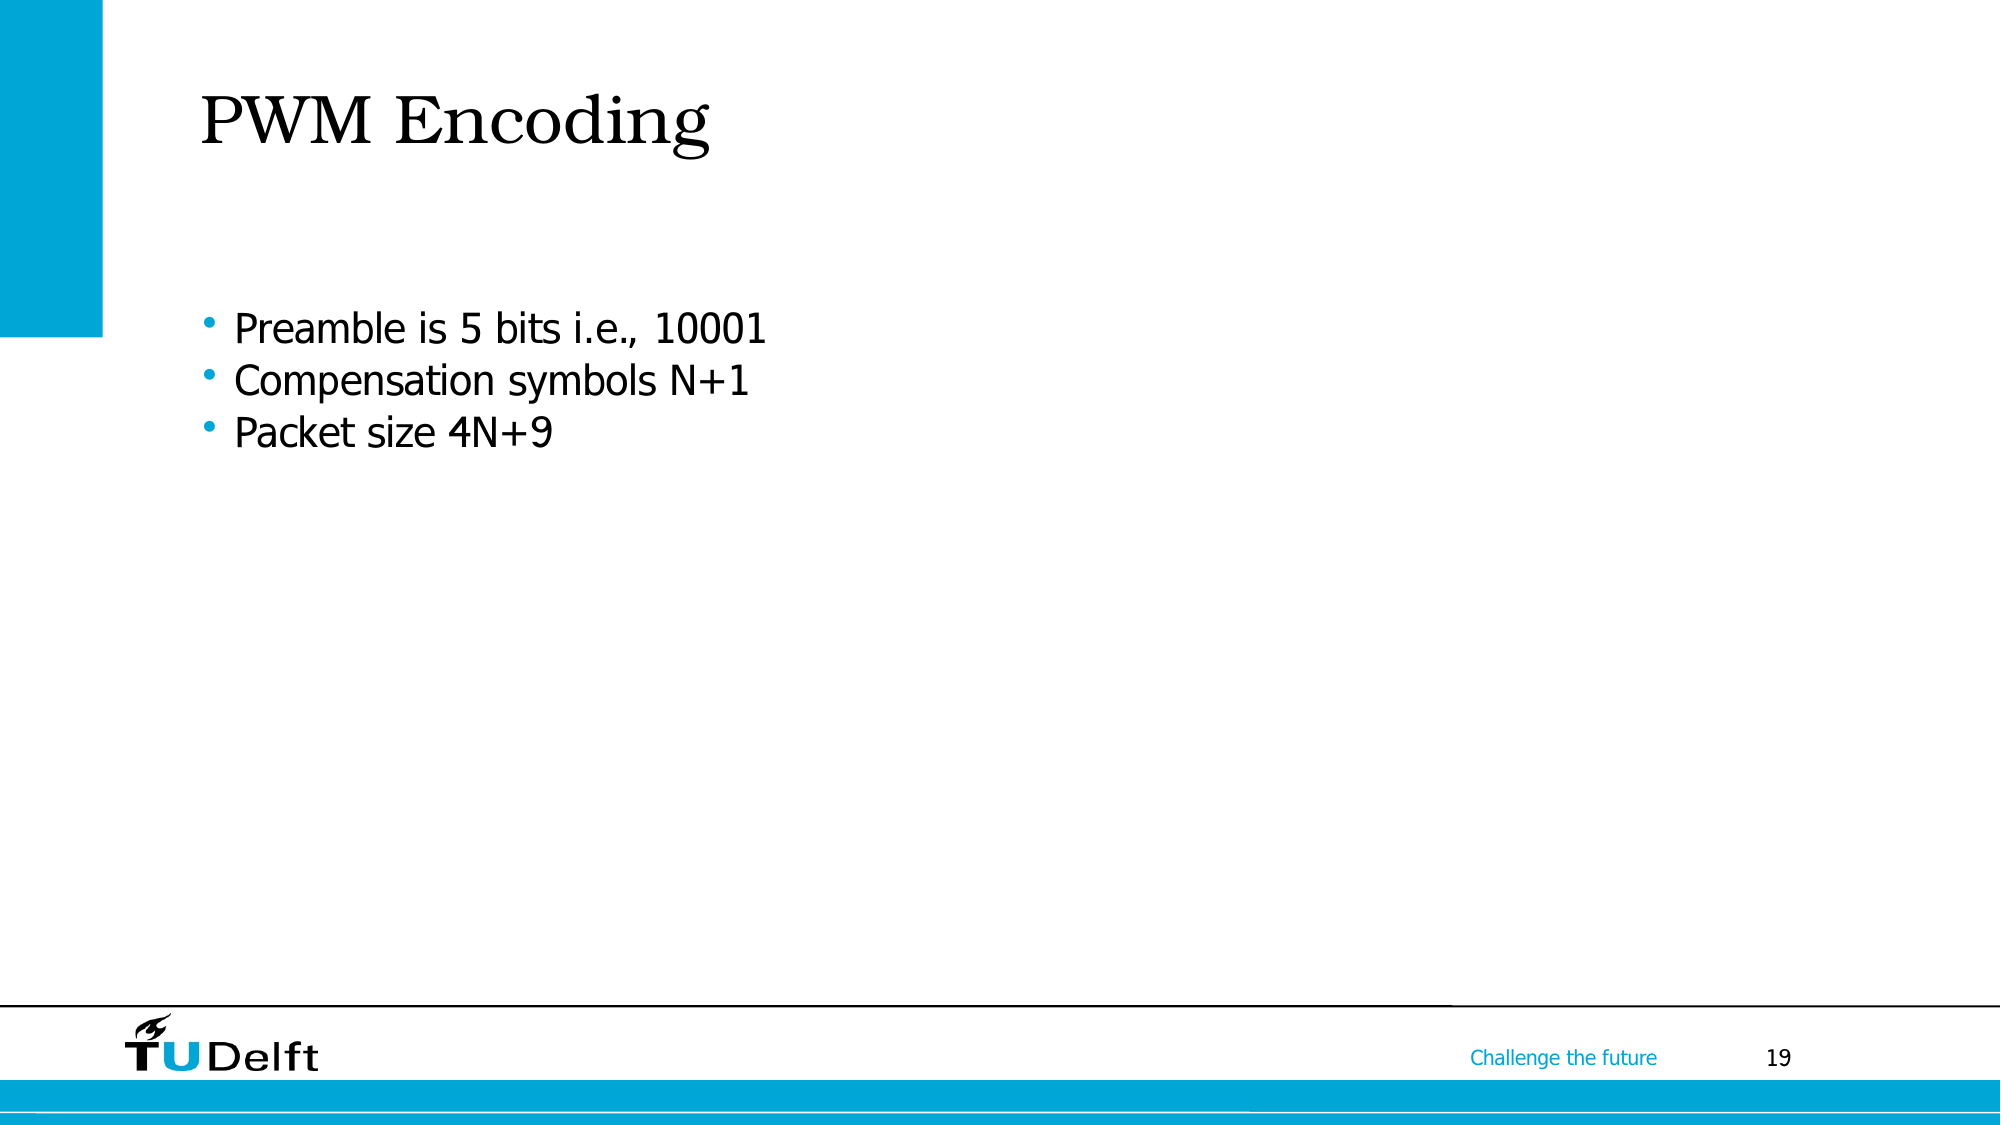

# PWM Encoding
Preamble is 5 bits i.e., 10001
Compensation symbols N+1
Packet size 4N+9